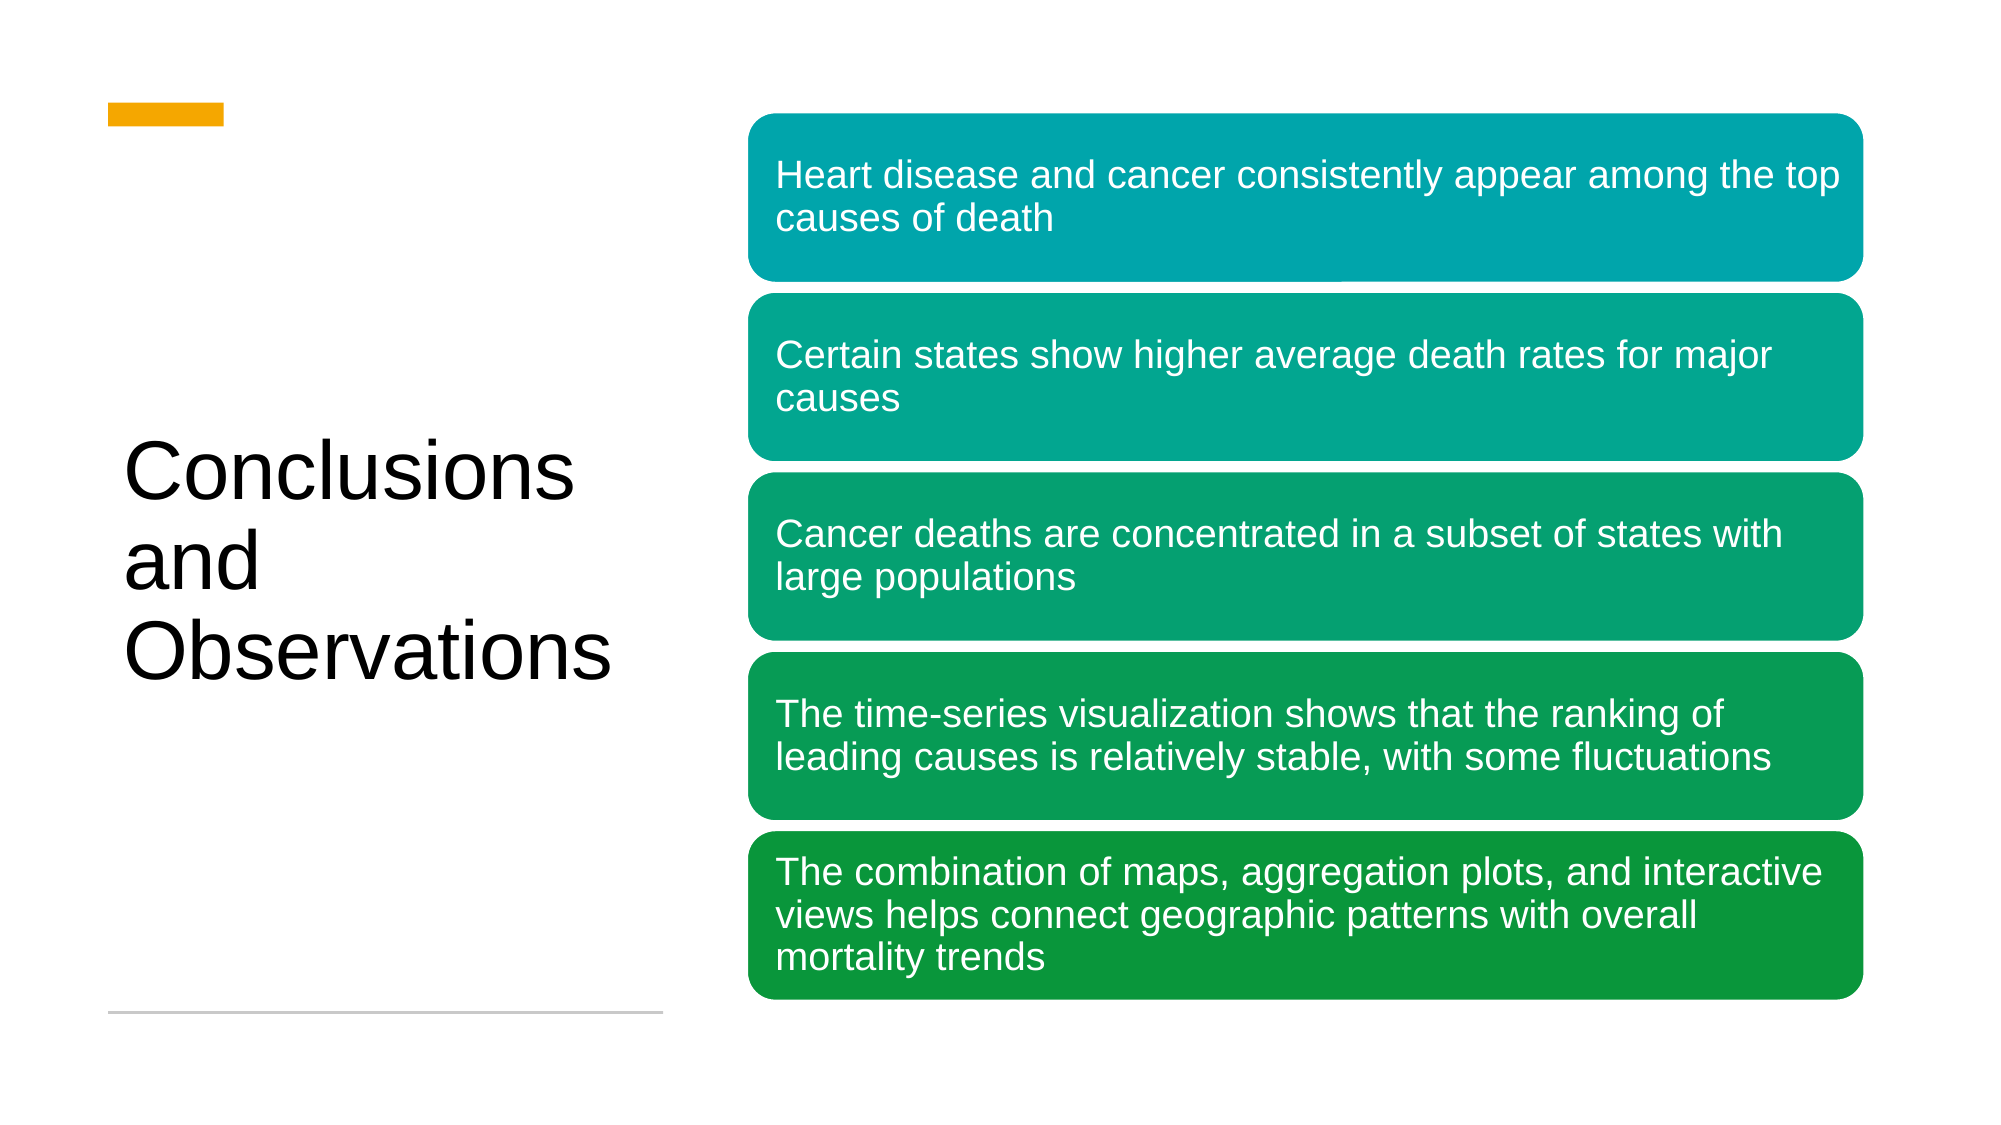

Heart disease and cancer consistently appear among the top causes of death
Certain states show higher average death rates for major causes
Cancer deaths are concentrated in a subset of states with large populations
The time-series visualization shows that the ranking of leading causes is relatively stable, with some fluctuations
The combination of maps, aggregation plots, and interactive views helps connect geographic patterns with overall mortality trends
# Conclusions and Observations